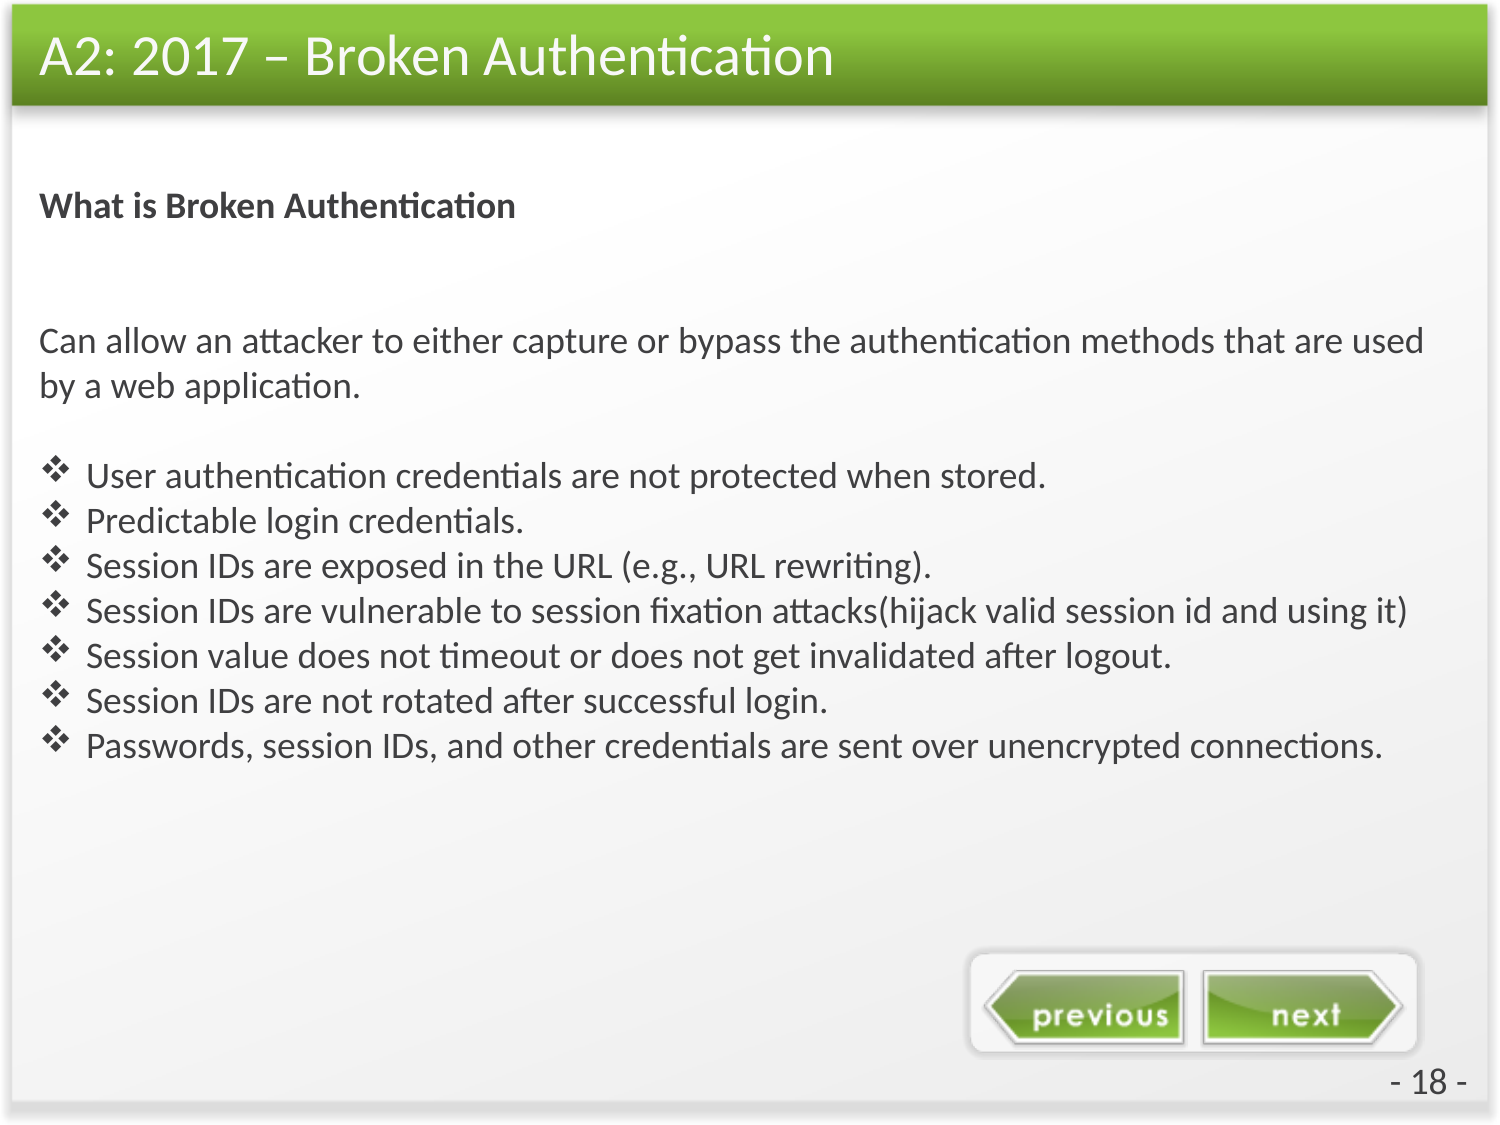

# A2: 2017 – Broken Authentication
What is Broken Authentication

Can allow an attacker to either capture or bypass the authentication methods that are used by a web application.

User authentication credentials are not protected when stored.
Predictable login credentials.
Session IDs are exposed in the URL (e.g., URL rewriting).
Session IDs are vulnerable to session fixation attacks(hijack valid session id and using it)
Session value does not timeout or does not get invalidated after logout.
Session IDs are not rotated after successful login.
Passwords, session IDs, and other credentials are sent over unencrypted connections.

- 18 -